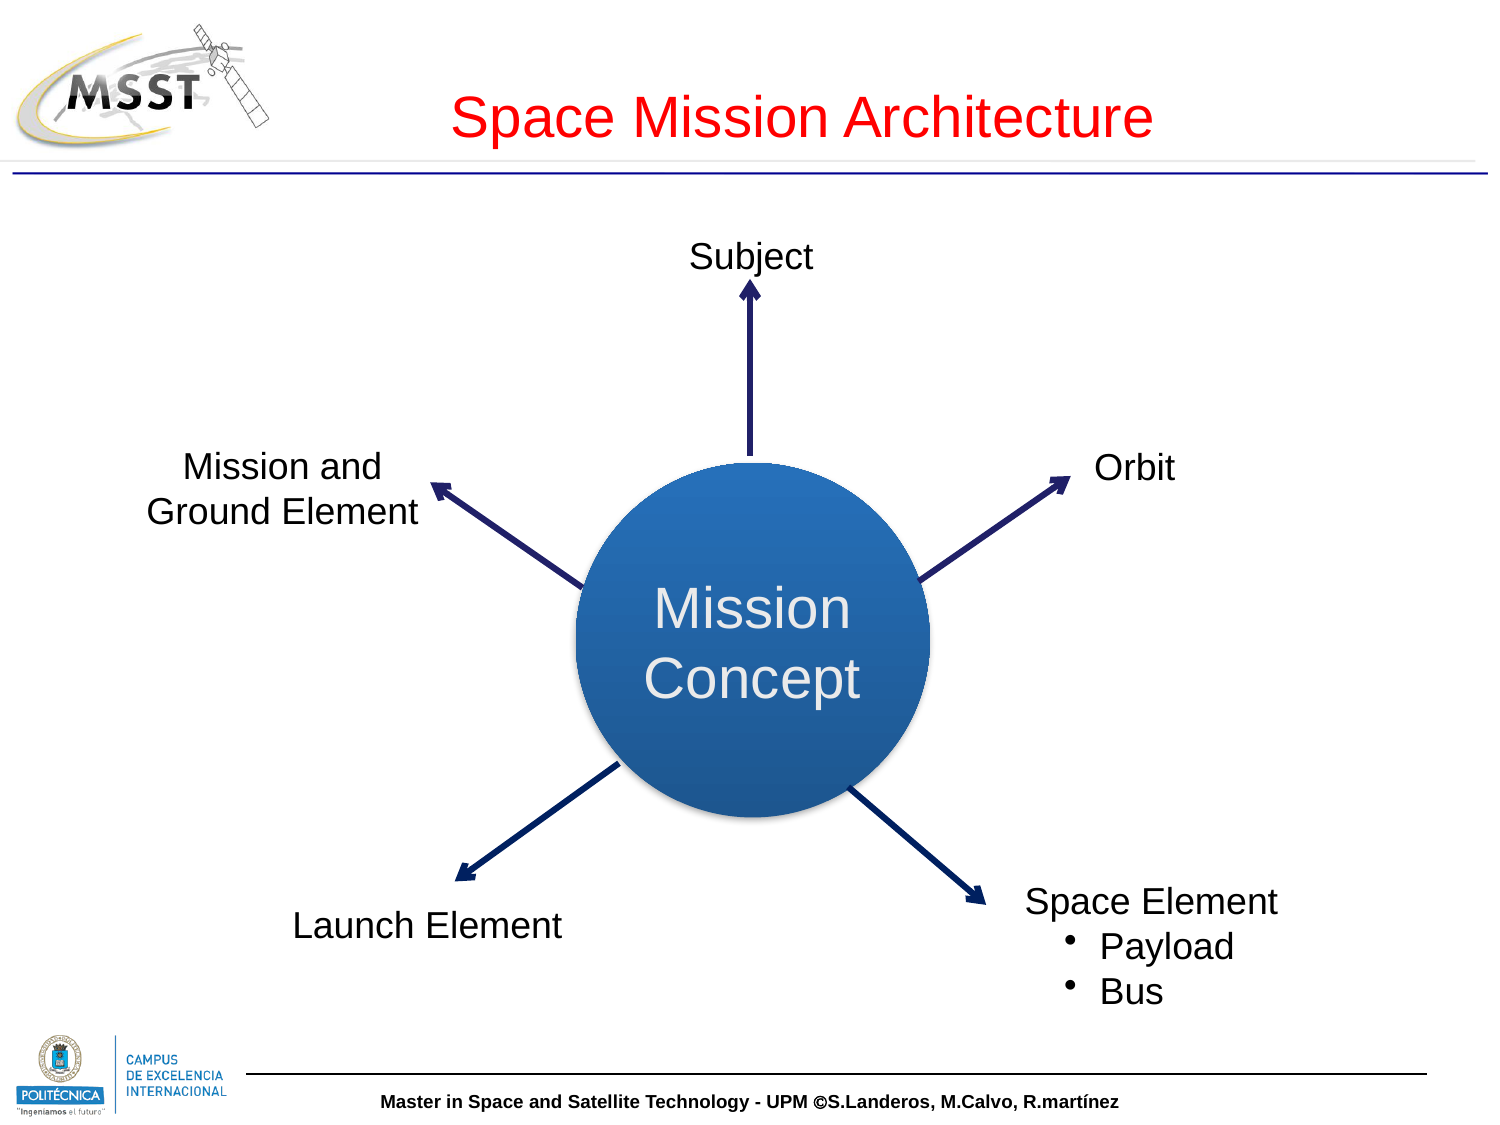

Space Mission Architecture
Subject
Mission and Ground Element
Orbit
Mission
Concept
Space Element
Payload
Bus
Launch Element